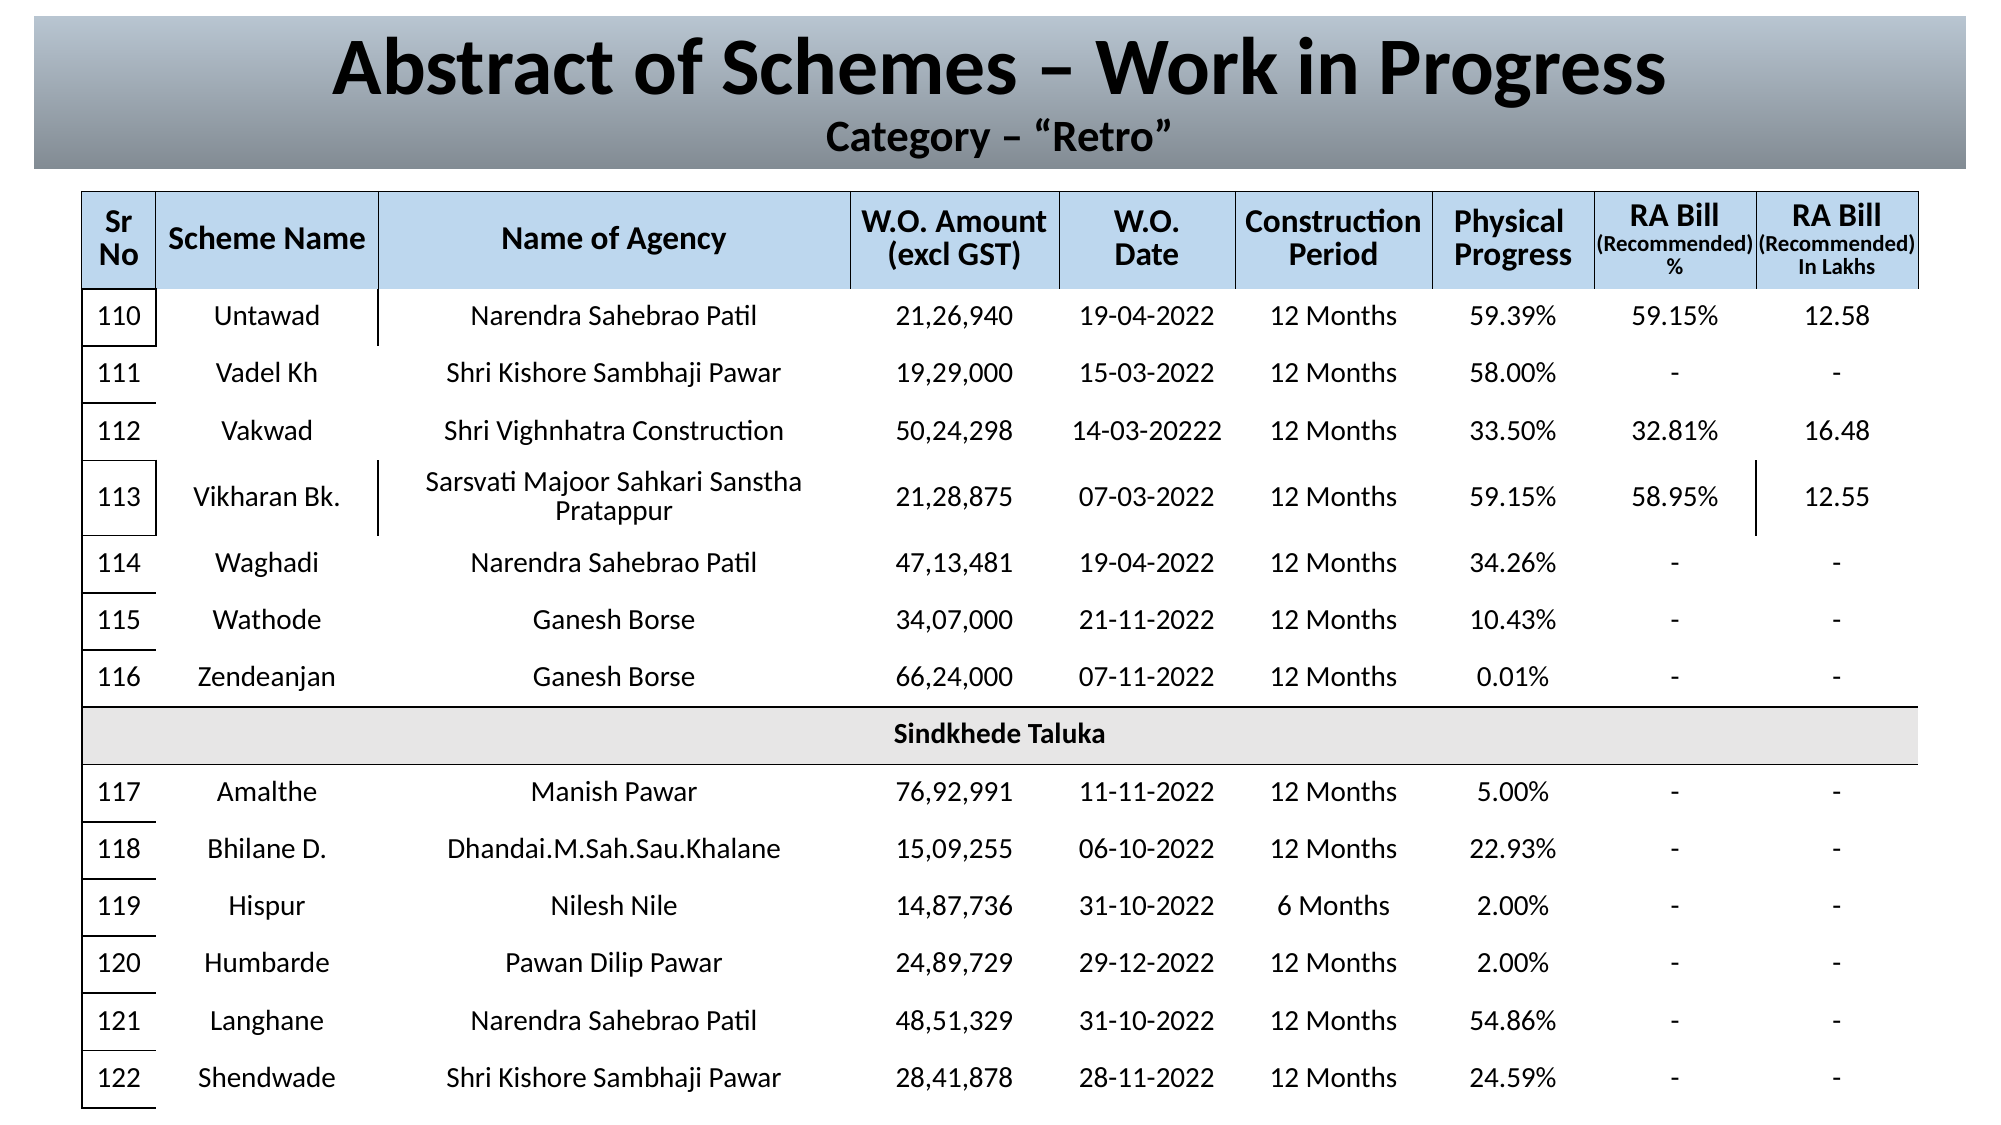

# Abstract of Schemes – Work in Progress Category – “Retro”
| Sr No | Scheme Name | Name of Agency | W.O. Amount (excl GST) | W.O. Date | Construction Period | Physical Progress | RA Bill (Recommended) % | RA Bill (Recommended) In Lakhs |
| --- | --- | --- | --- | --- | --- | --- | --- | --- |
| 110 | Untawad | Narendra Sahebrao Patil | 21,26,940 | 19-04-2022 | 12 Months | 59.39% | 59.15% | 12.58 |
| --- | --- | --- | --- | --- | --- | --- | --- | --- |
| 111 | Vadel Kh | Shri Kishore Sambhaji Pawar | 19,29,000 | 15-03-2022 | 12 Months | 58.00% | - | - |
| 112 | Vakwad | Shri Vighnhatra Construction | 50,24,298 | 14-03-20222 | 12 Months | 33.50% | 32.81% | 16.48 |
| 113 | Vikharan Bk. | Sarsvati Majoor Sahkari Sanstha Pratappur | 21,28,875 | 07-03-2022 | 12 Months | 59.15% | 58.95% | 12.55 |
| 114 | Waghadi | Narendra Sahebrao Patil | 47,13,481 | 19-04-2022 | 12 Months | 34.26% | - | - |
| 115 | Wathode | Ganesh Borse | 34,07,000 | 21-11-2022 | 12 Months | 10.43% | - | - |
| 116 | Zendeanjan | Ganesh Borse | 66,24,000 | 07-11-2022 | 12 Months | 0.01% | - | - |
| Sindkhede Taluka | Sindkhede Taluka |  |  |  |  |  |  |  |
| 117 | Amalthe | Manish Pawar | 76,92,991 | 11-11-2022 | 12 Months | 5.00% | - | - |
| 118 | Bhilane D. | Dhandai.M.Sah.Sau.Khalane | 15,09,255 | 06-10-2022 | 12 Months | 22.93% | - | - |
| 119 | Hispur | Nilesh Nile | 14,87,736 | 31-10-2022 | 6 Months | 2.00% | - | - |
| 120 | Humbarde | Pawan Dilip Pawar | 24,89,729 | 29-12-2022 | 12 Months | 2.00% | - | - |
| 121 | Langhane | Narendra Sahebrao Patil | 48,51,329 | 31-10-2022 | 12 Months | 54.86% | - | - |
| 122 | Shendwade | Shri Kishore Sambhaji Pawar | 28,41,878 | 28-11-2022 | 12 Months | 24.59% | - | - |